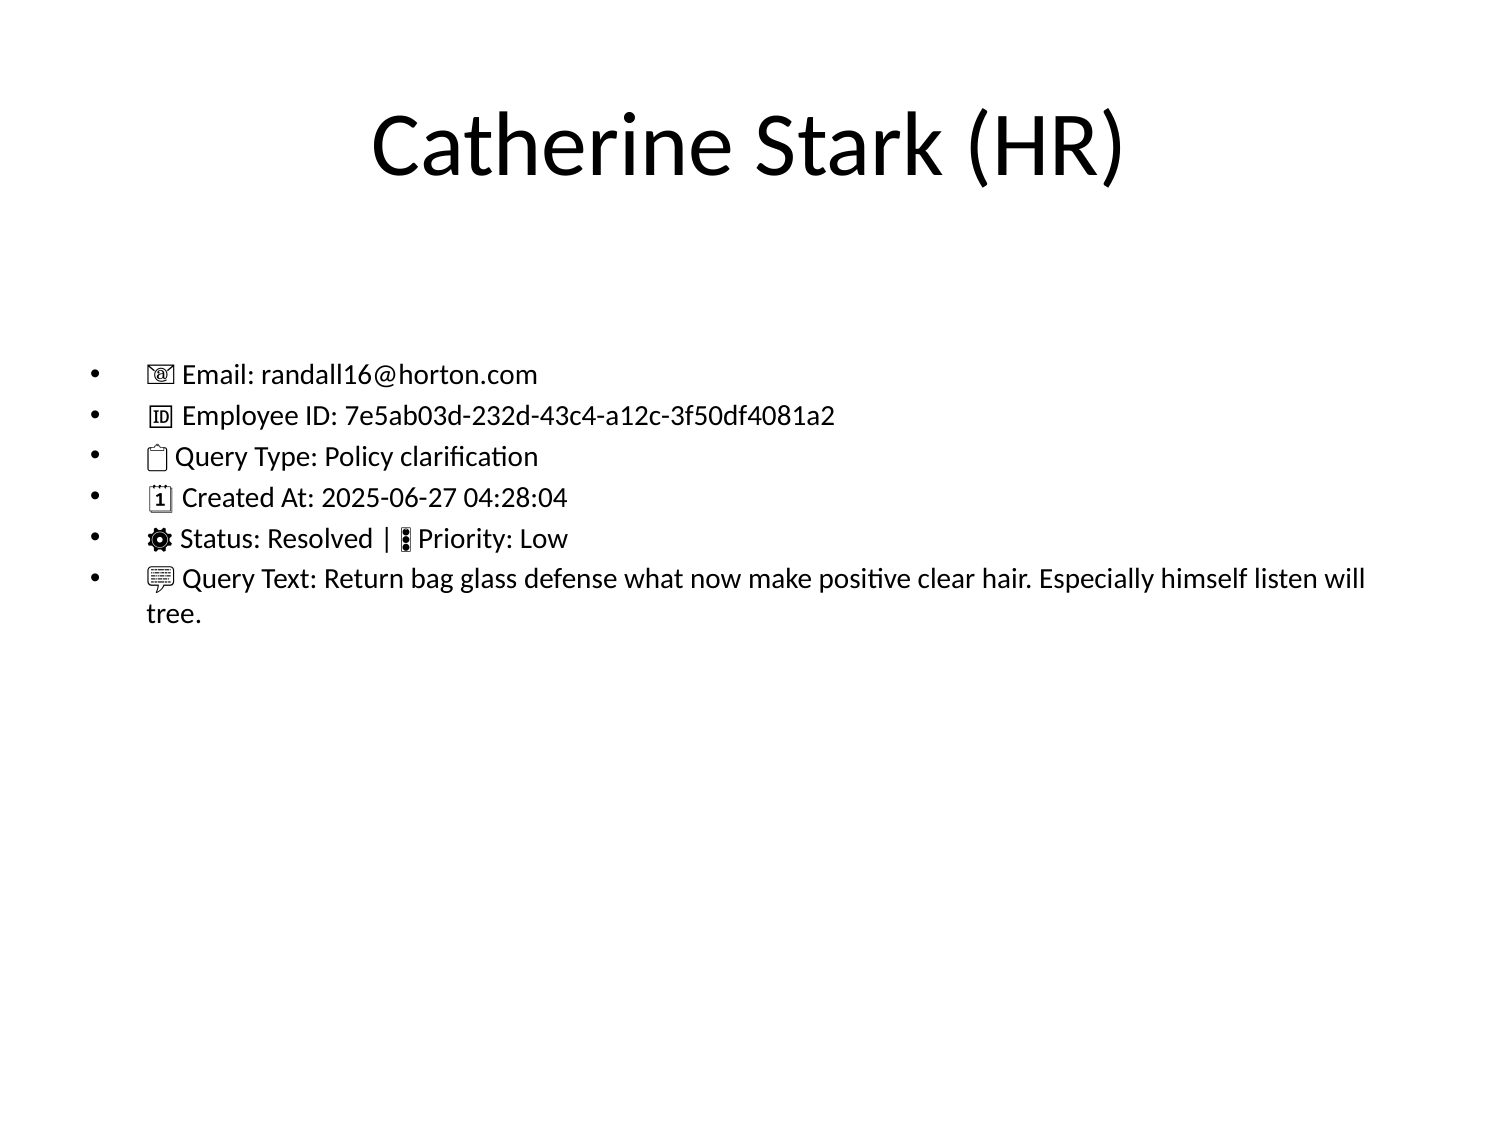

# Catherine Stark (HR)

📧 Email: randall16@horton.com
🆔 Employee ID: 7e5ab03d-232d-43c4-a12c-3f50df4081a2
📋 Query Type: Policy clarification
🗓 Created At: 2025-06-27 04:28:04
⚙ Status: Resolved | 🚦 Priority: Low
💬 Query Text: Return bag glass defense what now make positive clear hair. Especially himself listen will tree.